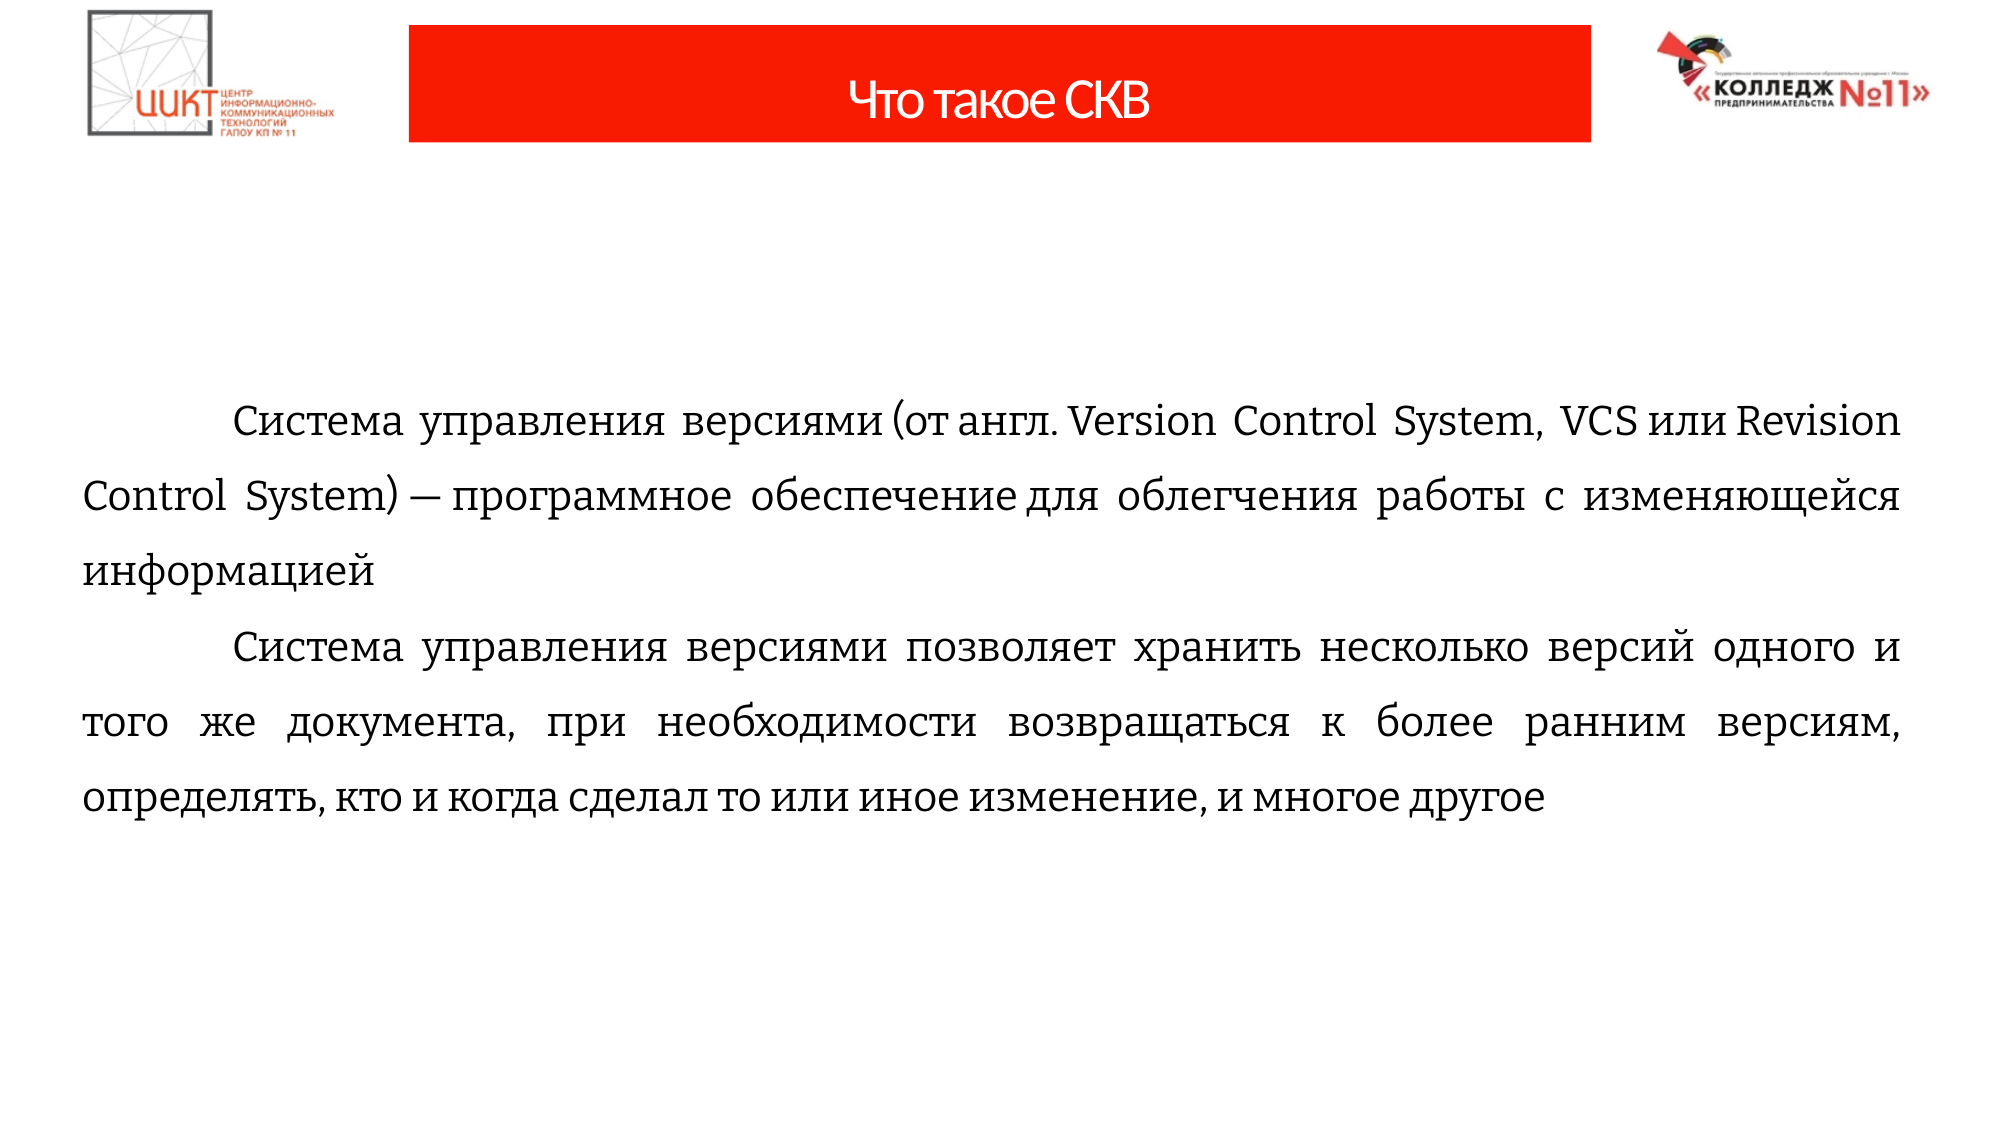

# Что такое СКВ
	Система управления версиями (от англ. Version Control System, VCS или Revision Control System) — программное обеспечение для облегчения работы с изменяющейся информацией
	Система управления версиями позволяет хранить несколько версий одного и того же документа, при необходимости возвращаться к более ранним версиям, определять, кто и когда сделал то или иное изменение, и многое другое